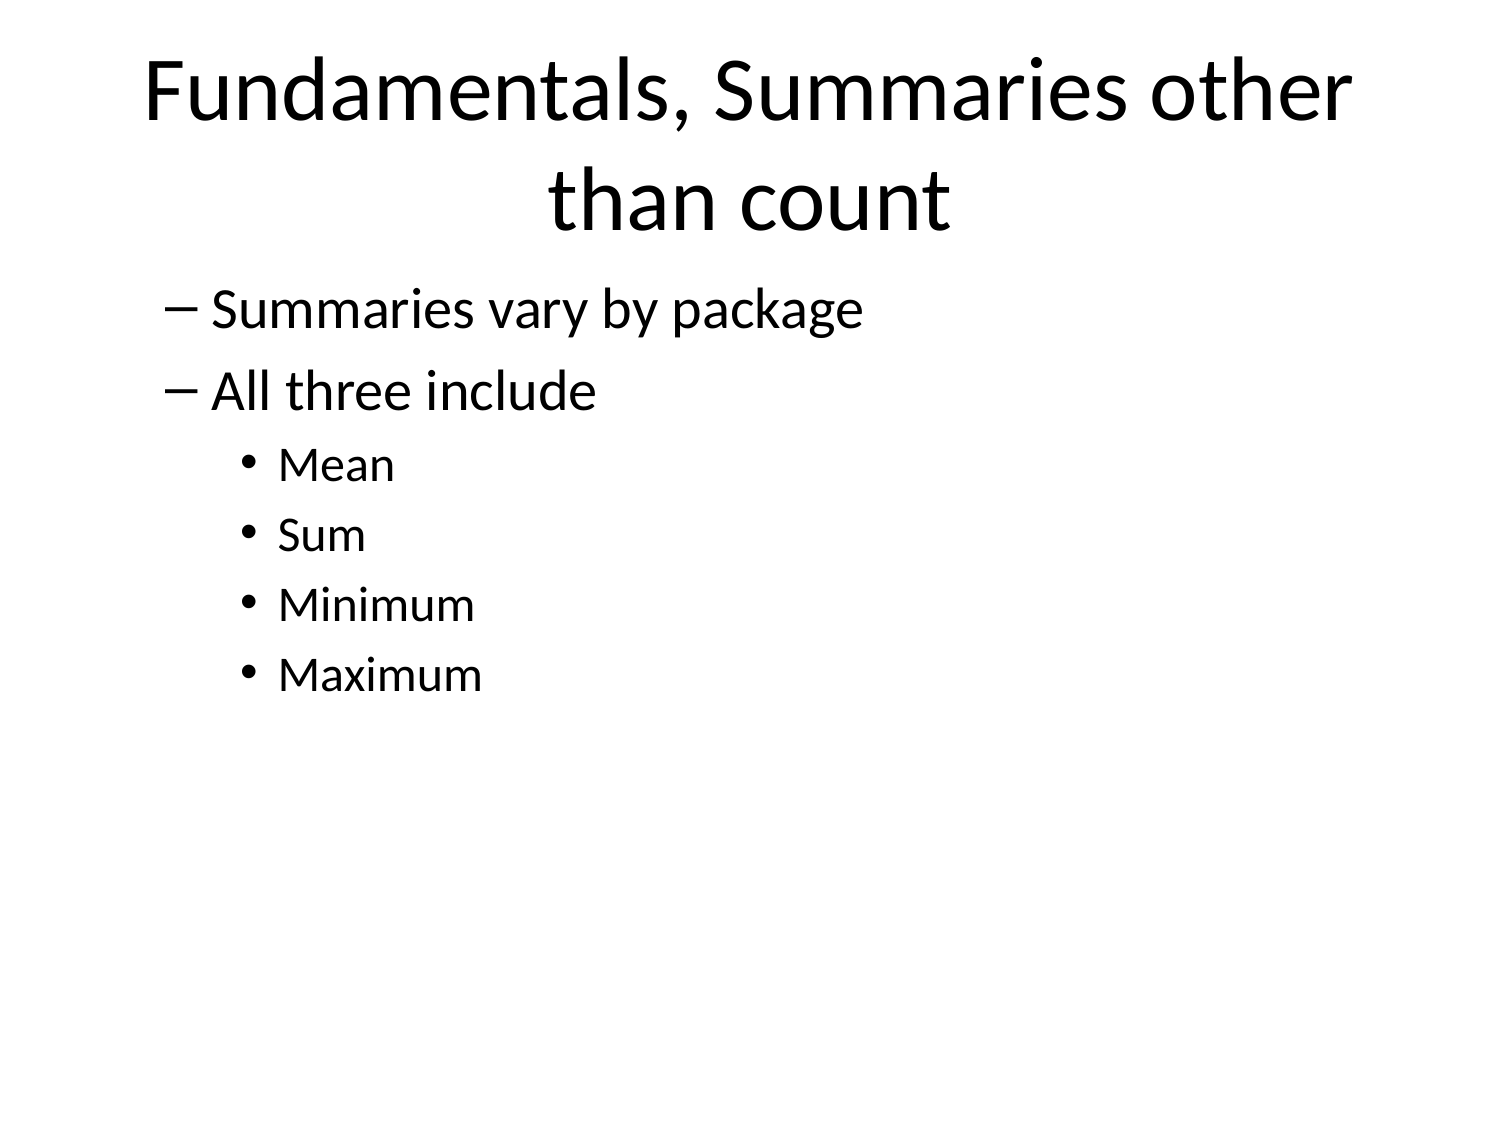

# Fundamentals, Summaries other than count
Summaries vary by package
All three include
Mean
Sum
Minimum
Maximum